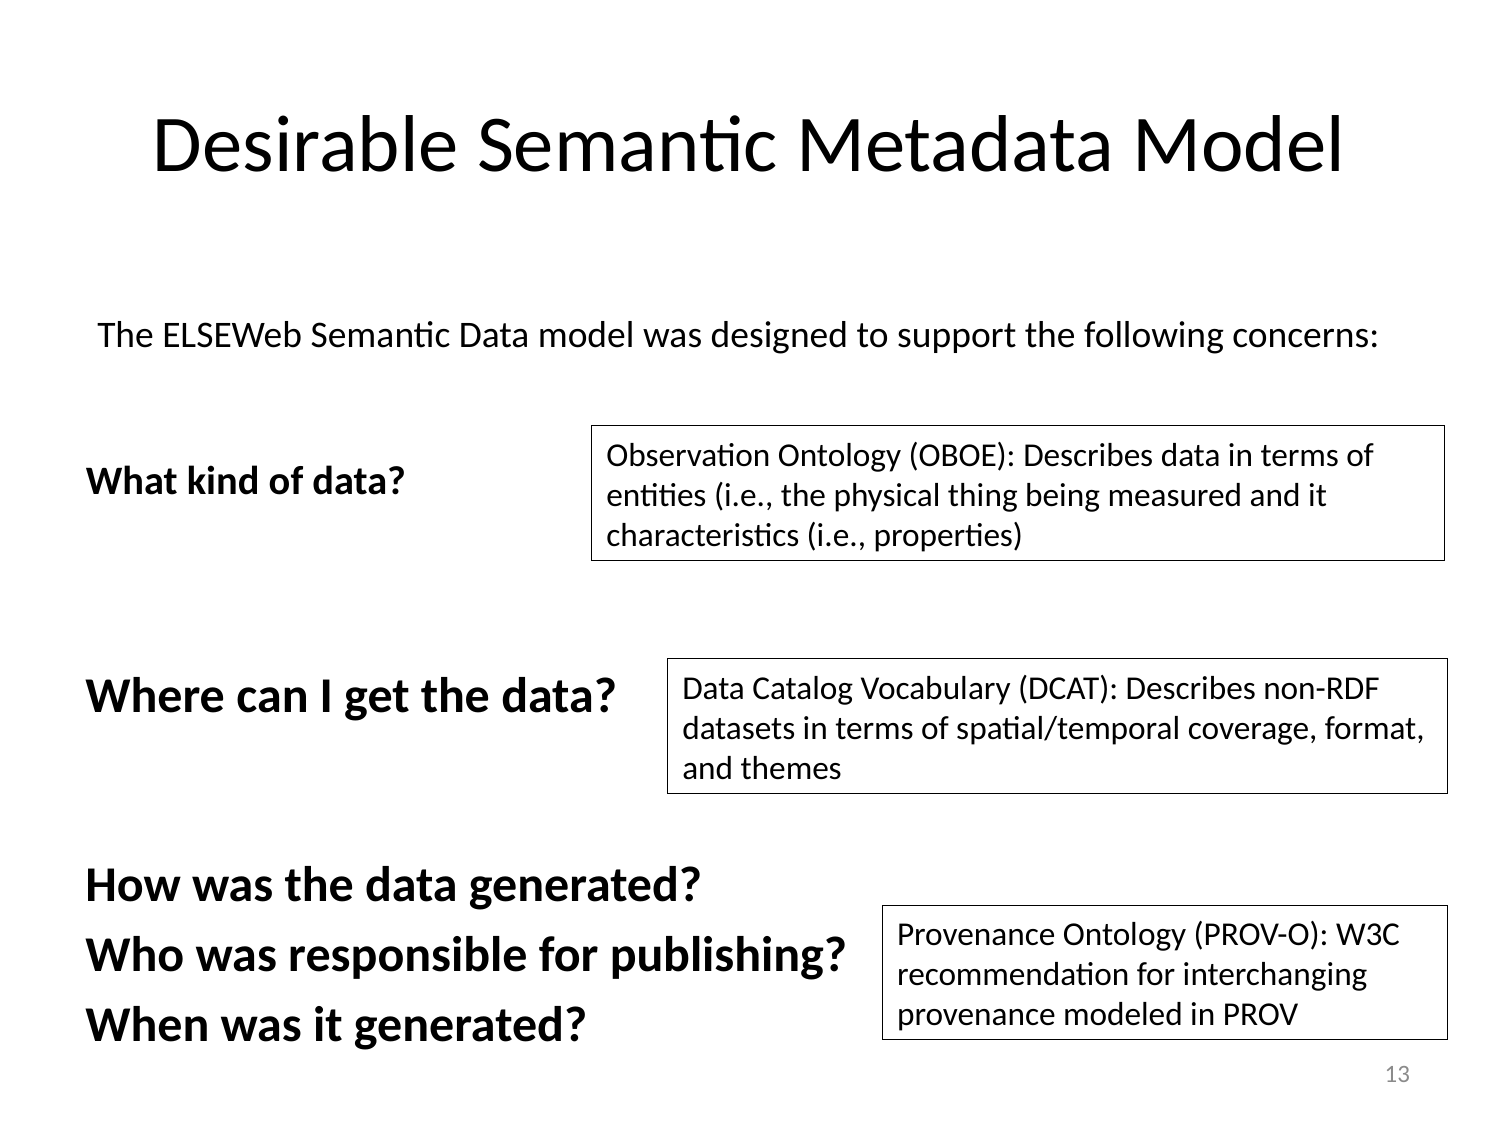

# Desirable Semantic Metadata Model
The ELSEWeb Semantic Data model was designed to support the following concerns:
Observation Ontology (OBOE): Describes data in terms of entities (i.e., the physical thing being measured and it characteristics (i.e., properties)
What kind of data?
Where can I get the data?
Data Catalog Vocabulary (DCAT): Describes non-RDF datasets in terms of spatial/temporal coverage, format, and themes
How was the data generated?
Who was responsible for publishing?
When was it generated?
Provenance Ontology (PROV-O): W3C recommendation for interchanging provenance modeled in PROV
13